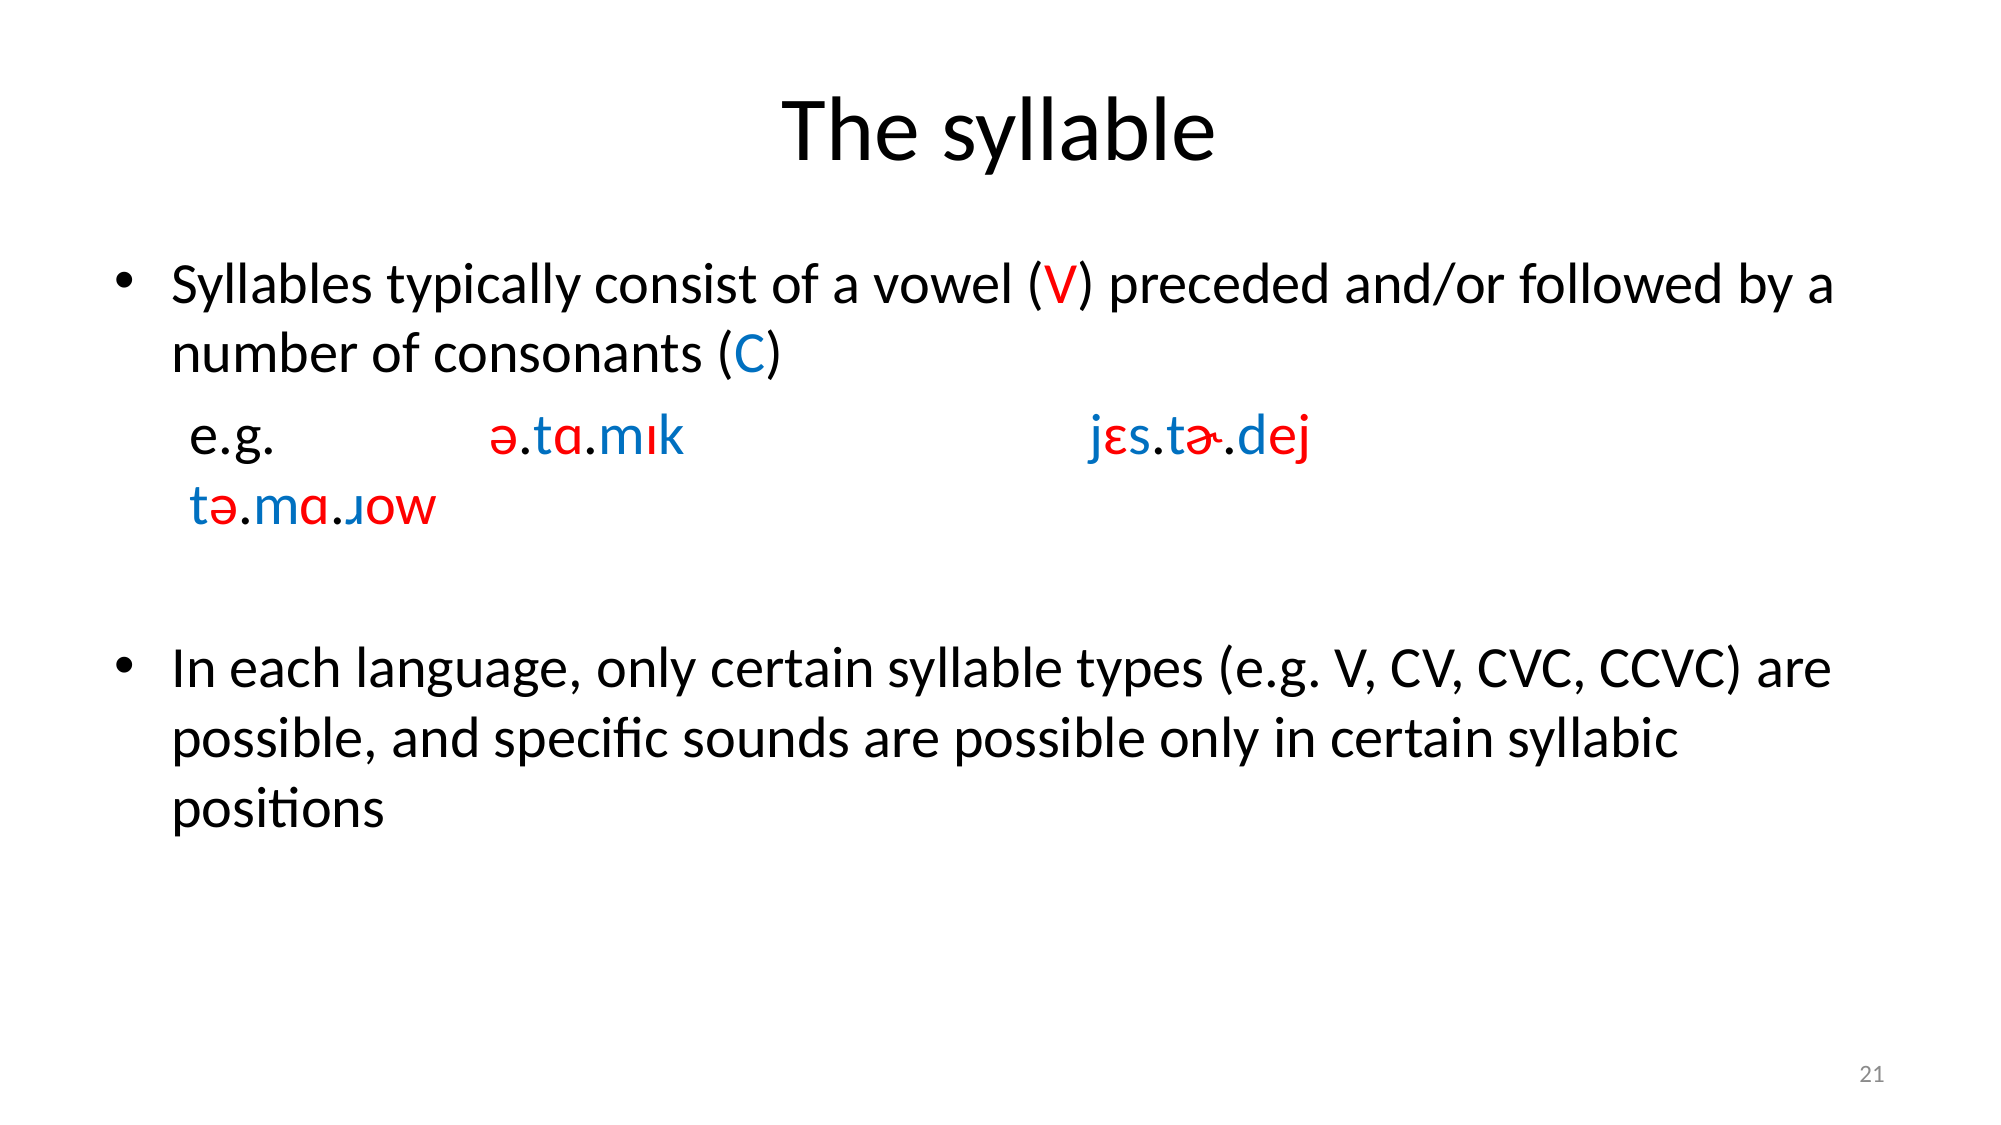

# The syllable
Syllables typically consist of a vowel (V) preceded and/or followed by a number of consonants (C)
e.g. 		ə.tɑ.mɪk			jɛs.tɚ.dej			tə.mɑ.ɹow

In each language, only certain syllable types (e.g. V, CV, CVC, CCVC) are possible, and specific sounds are possible only in certain syllabic positions

21